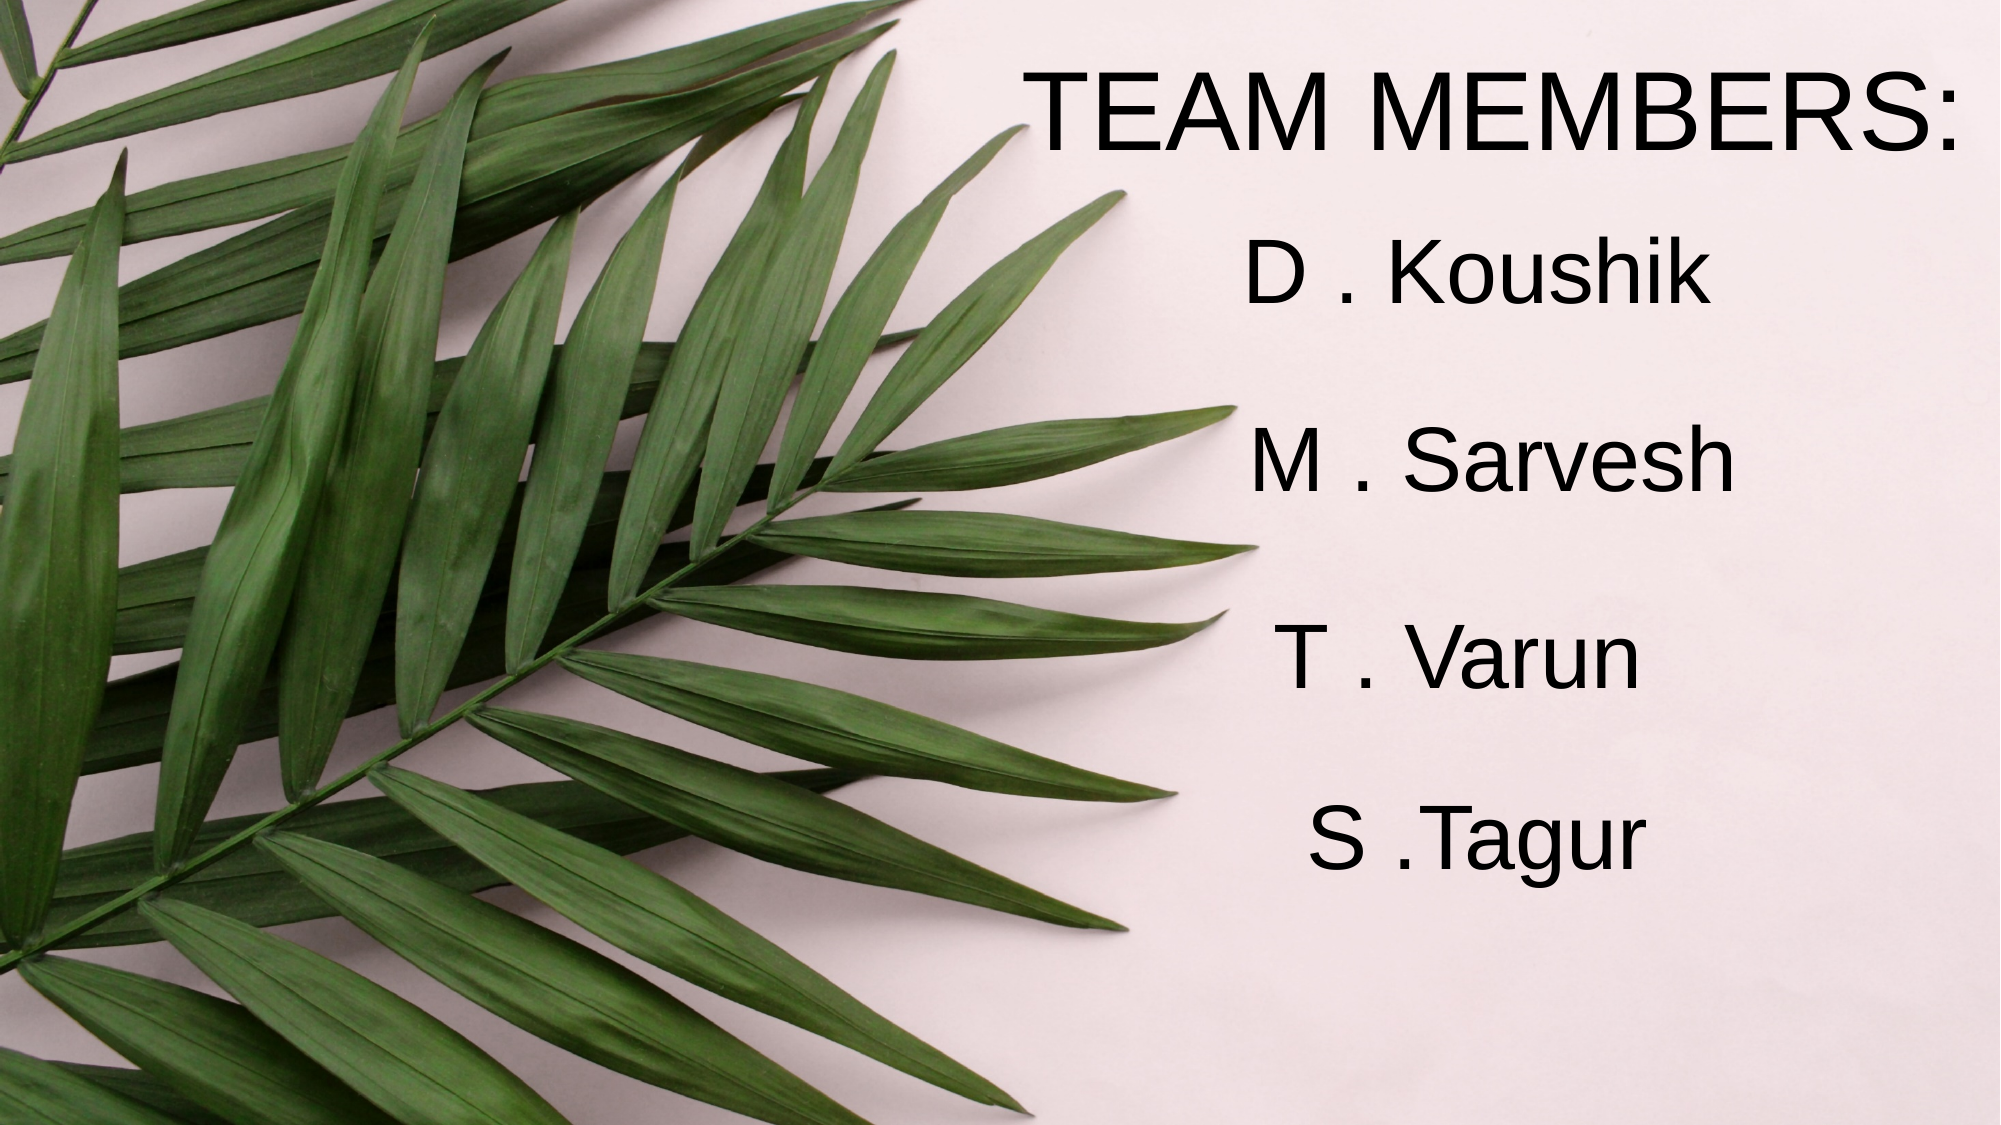

TEAM MEMBERS:
D . Koushik
M . Sarvesh
T . Varun
S .Tagur